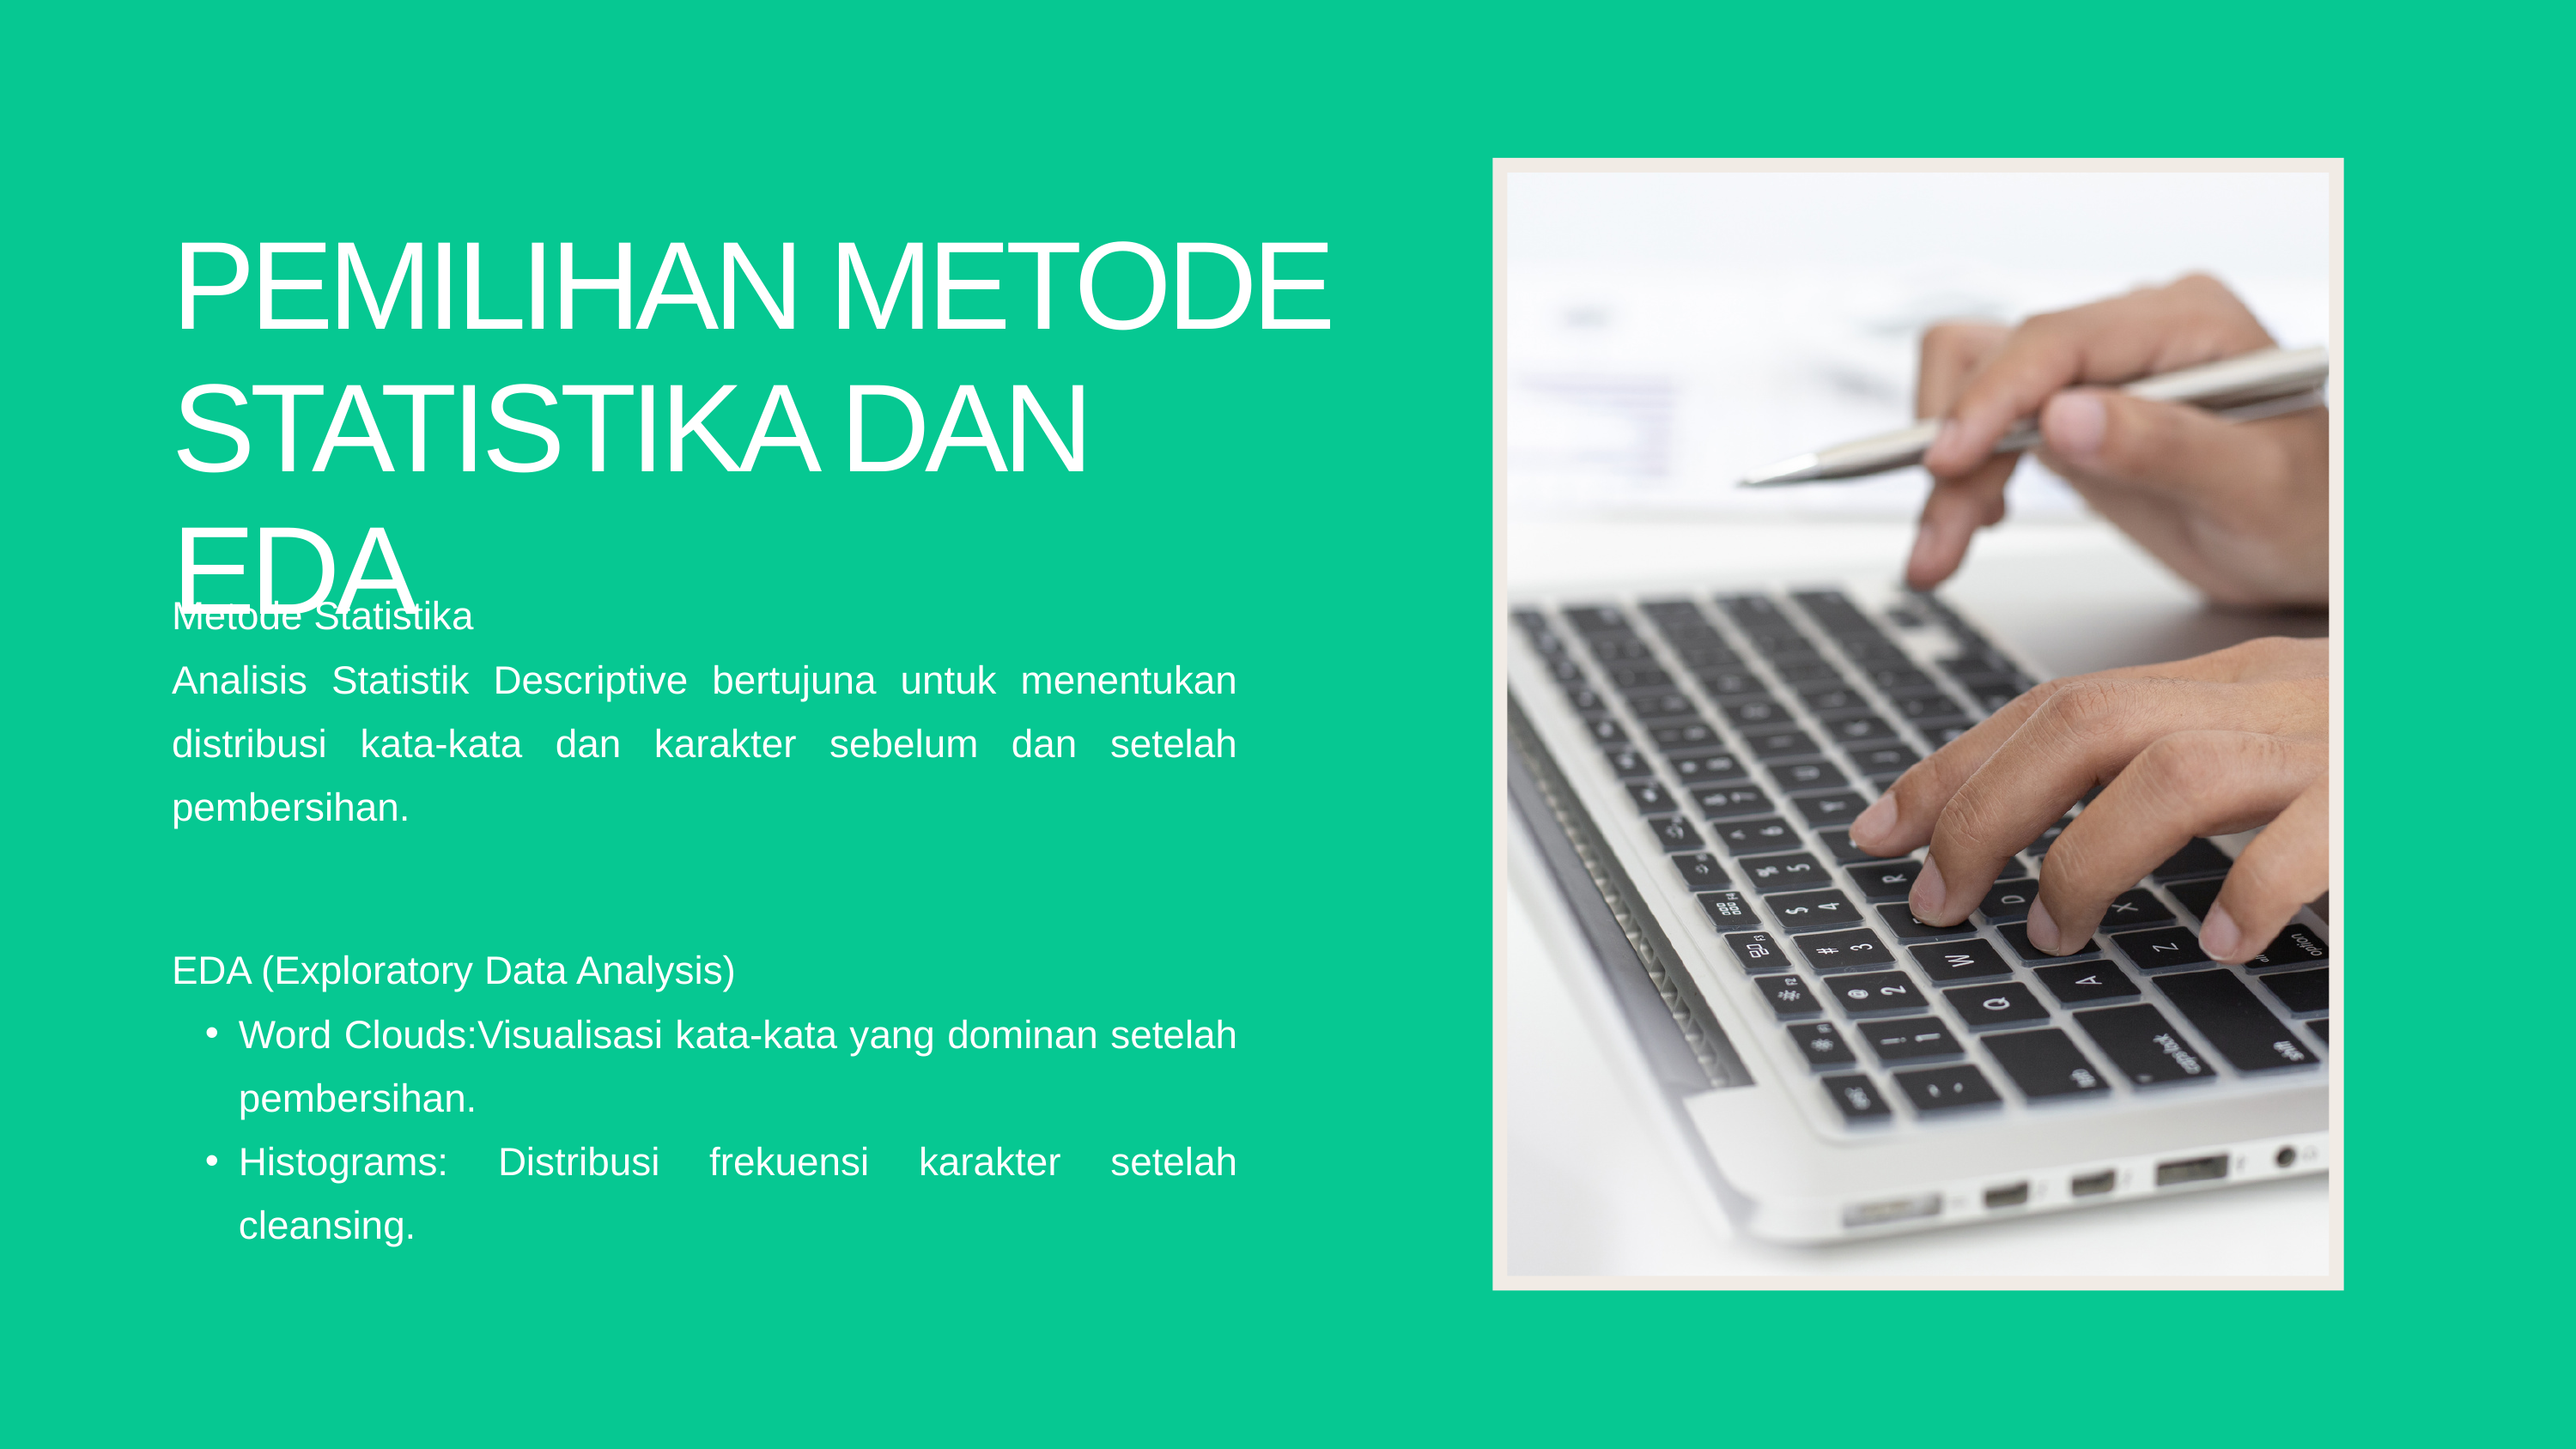

PEMILIHAN METODE STATISTIKA DAN EDA
Metode Statistika
Analisis Statistik Descriptive bertujuna untuk menentukan distribusi kata-kata dan karakter sebelum dan setelah pembersihan.
EDA (Exploratory Data Analysis)
Word Clouds:Visualisasi kata-kata yang dominan setelah pembersihan.
Histograms: Distribusi frekuensi karakter setelah cleansing.